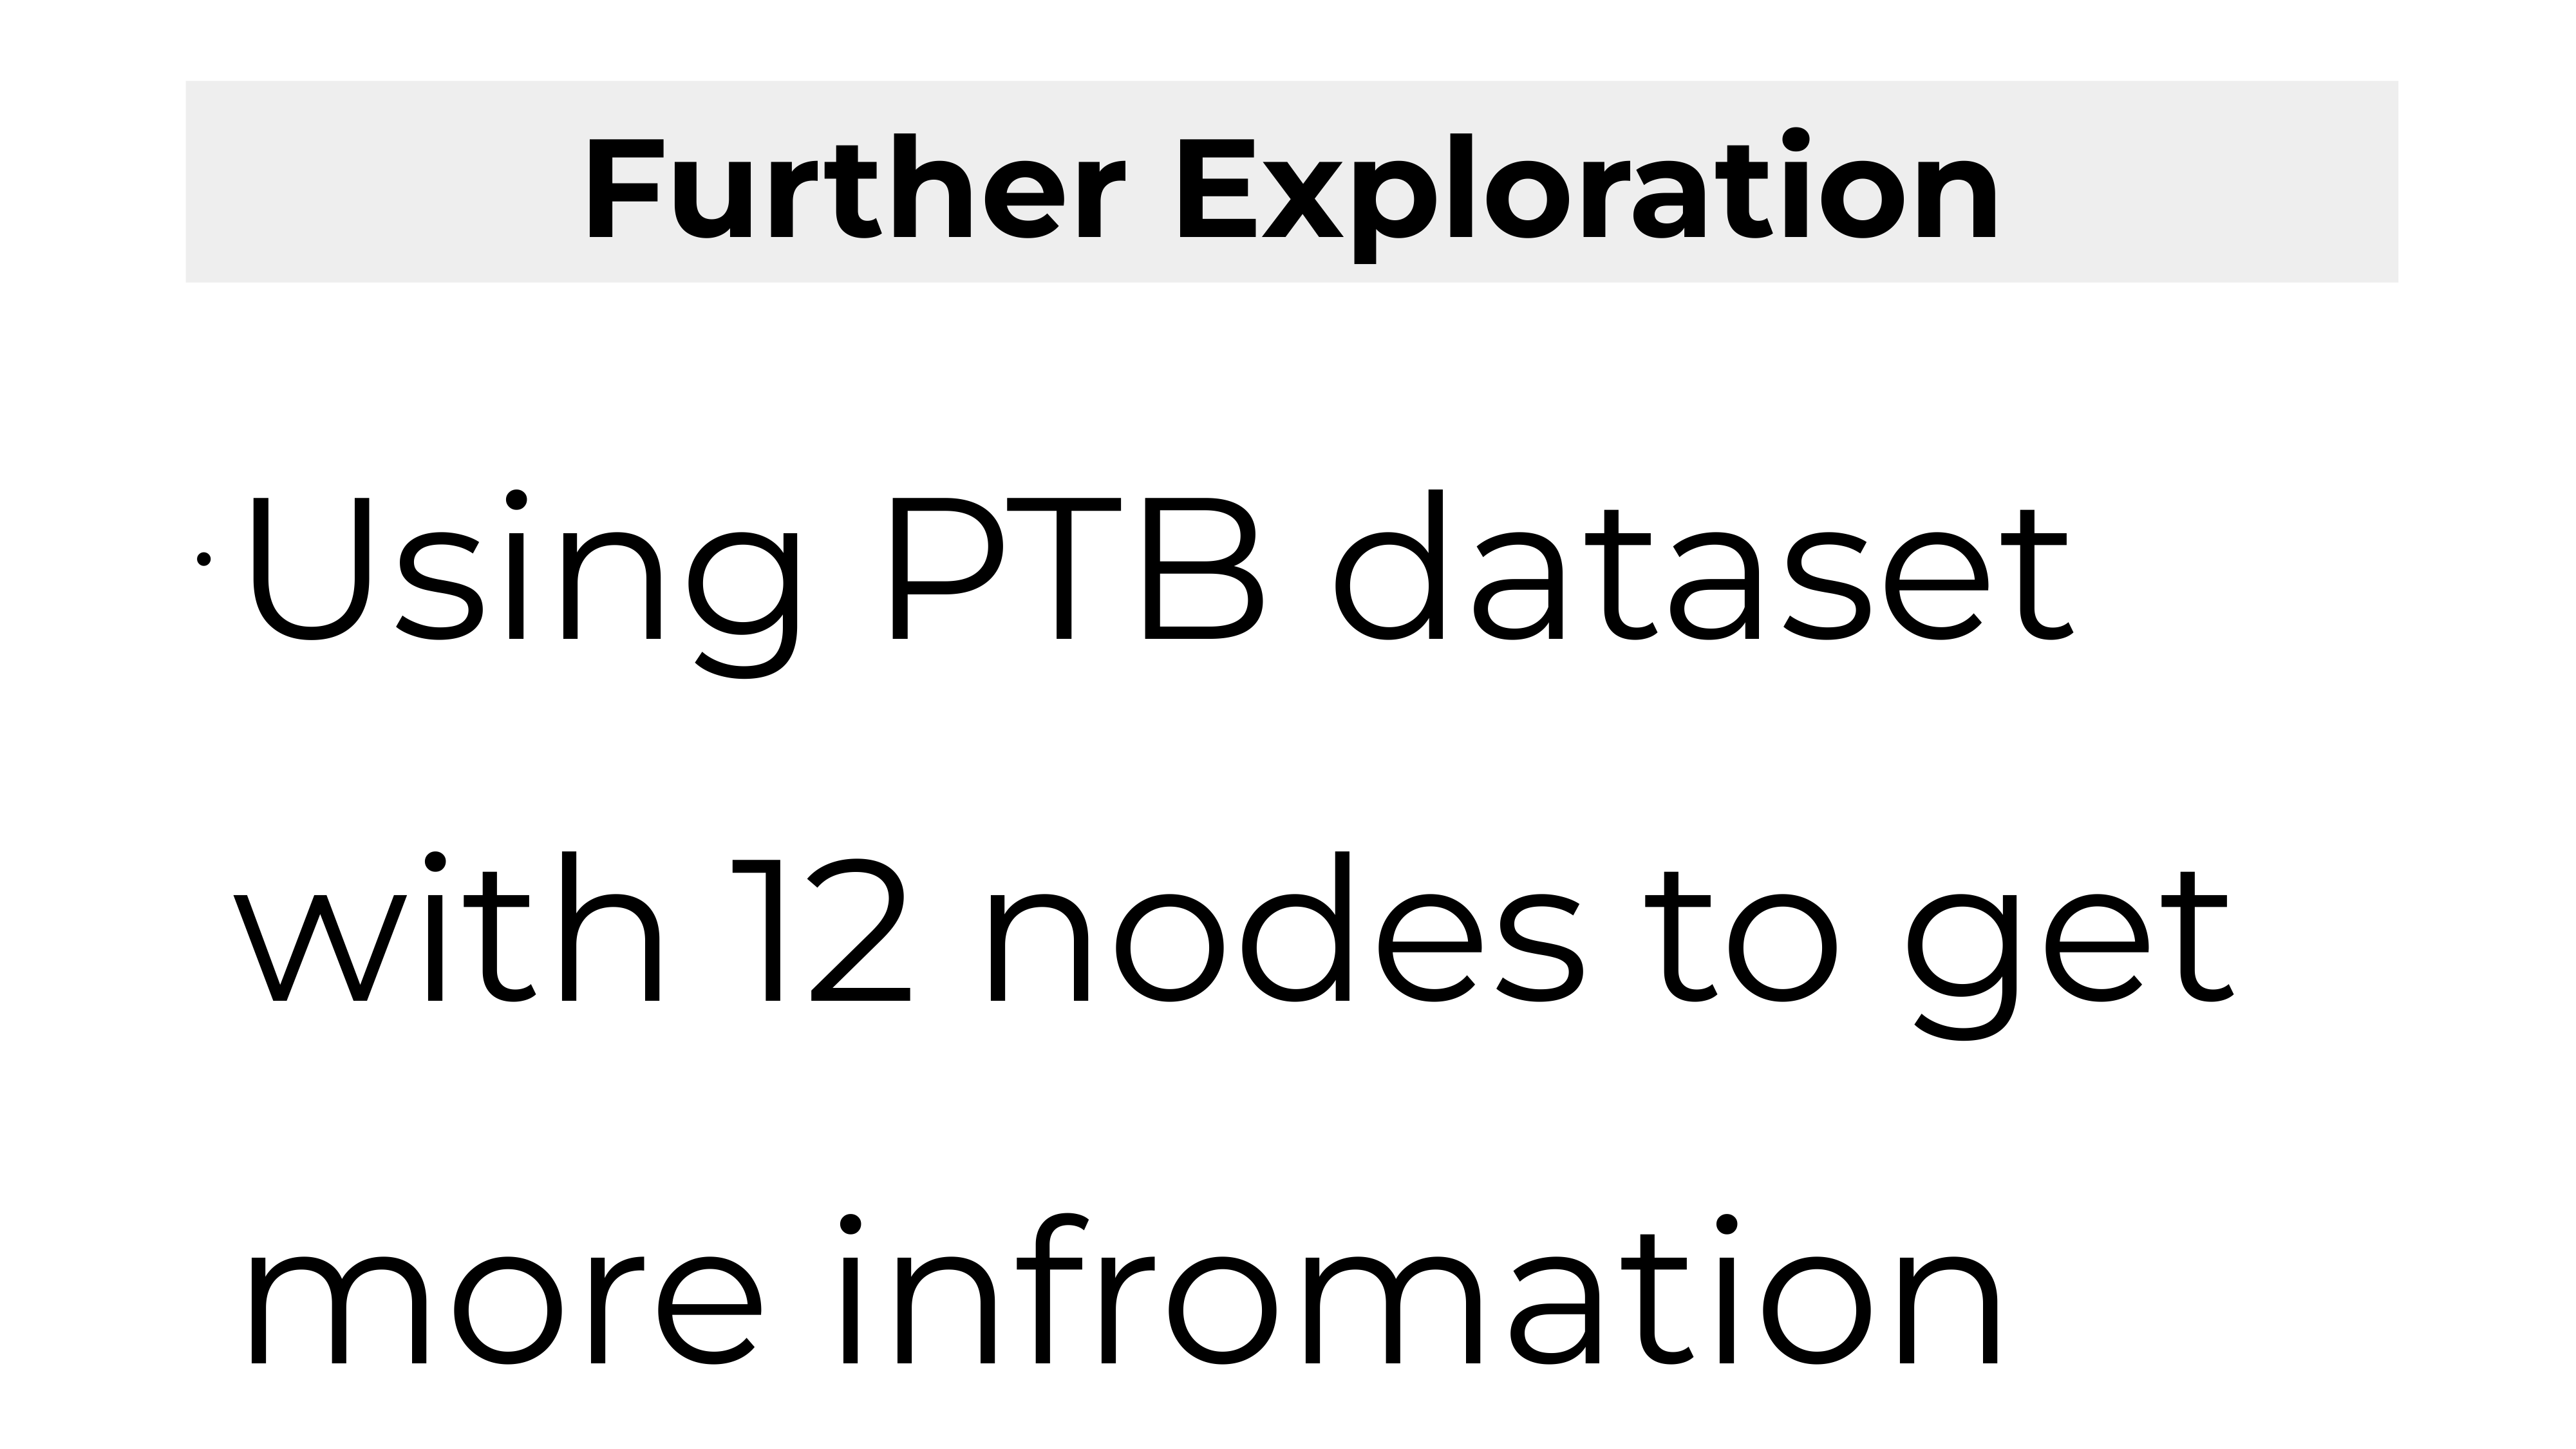

Further Exploration
Using PTB dataset with 12 nodes to get more infromation